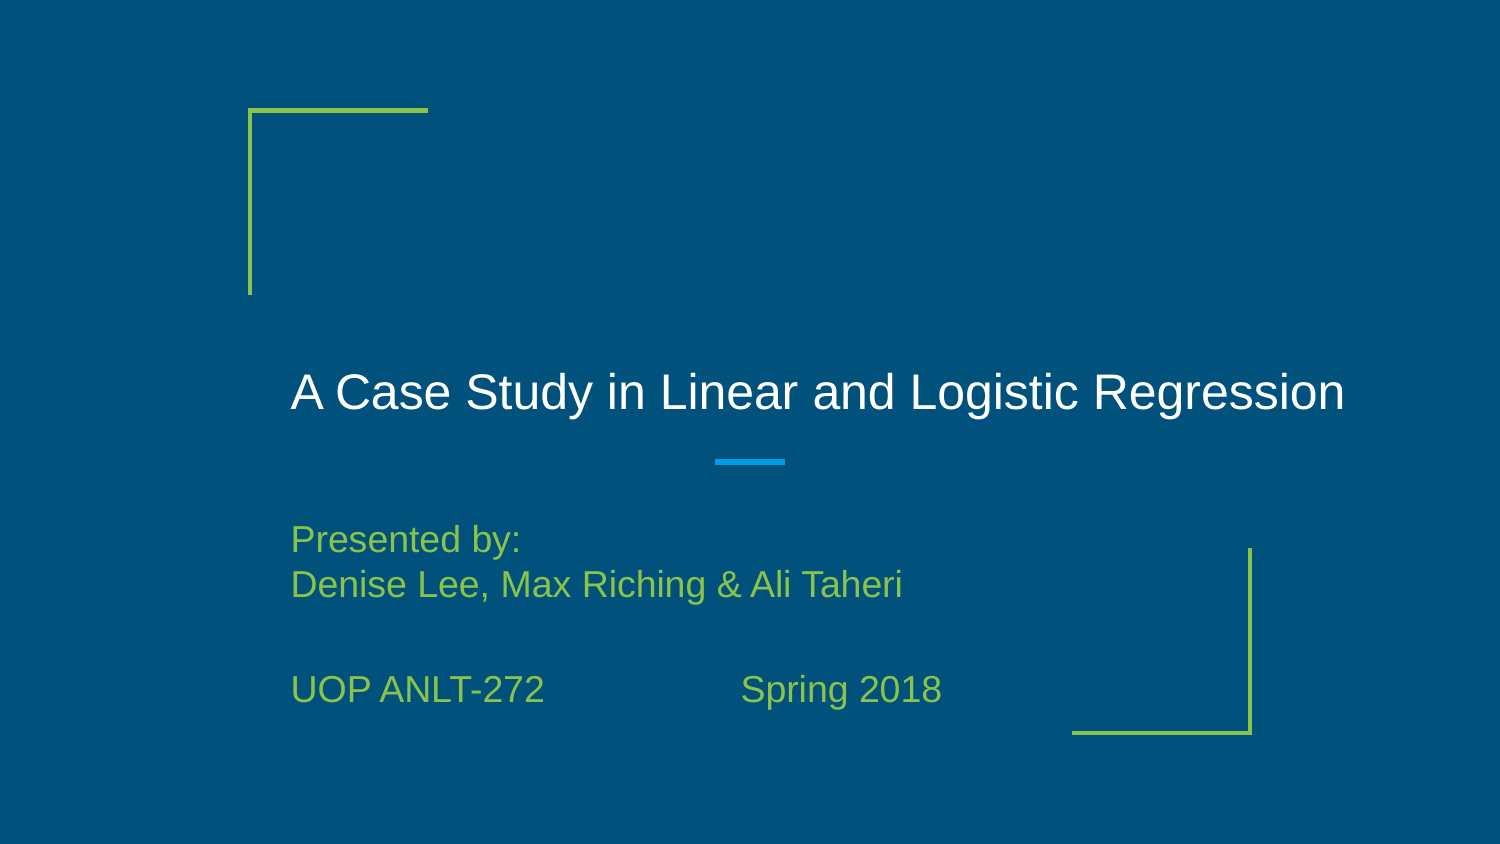

# A Case Study in Linear and Logistic Regression
Presented by:
Denise Lee, Max Riching & Ali Taheri

UOP ANLT-272		Spring 2018